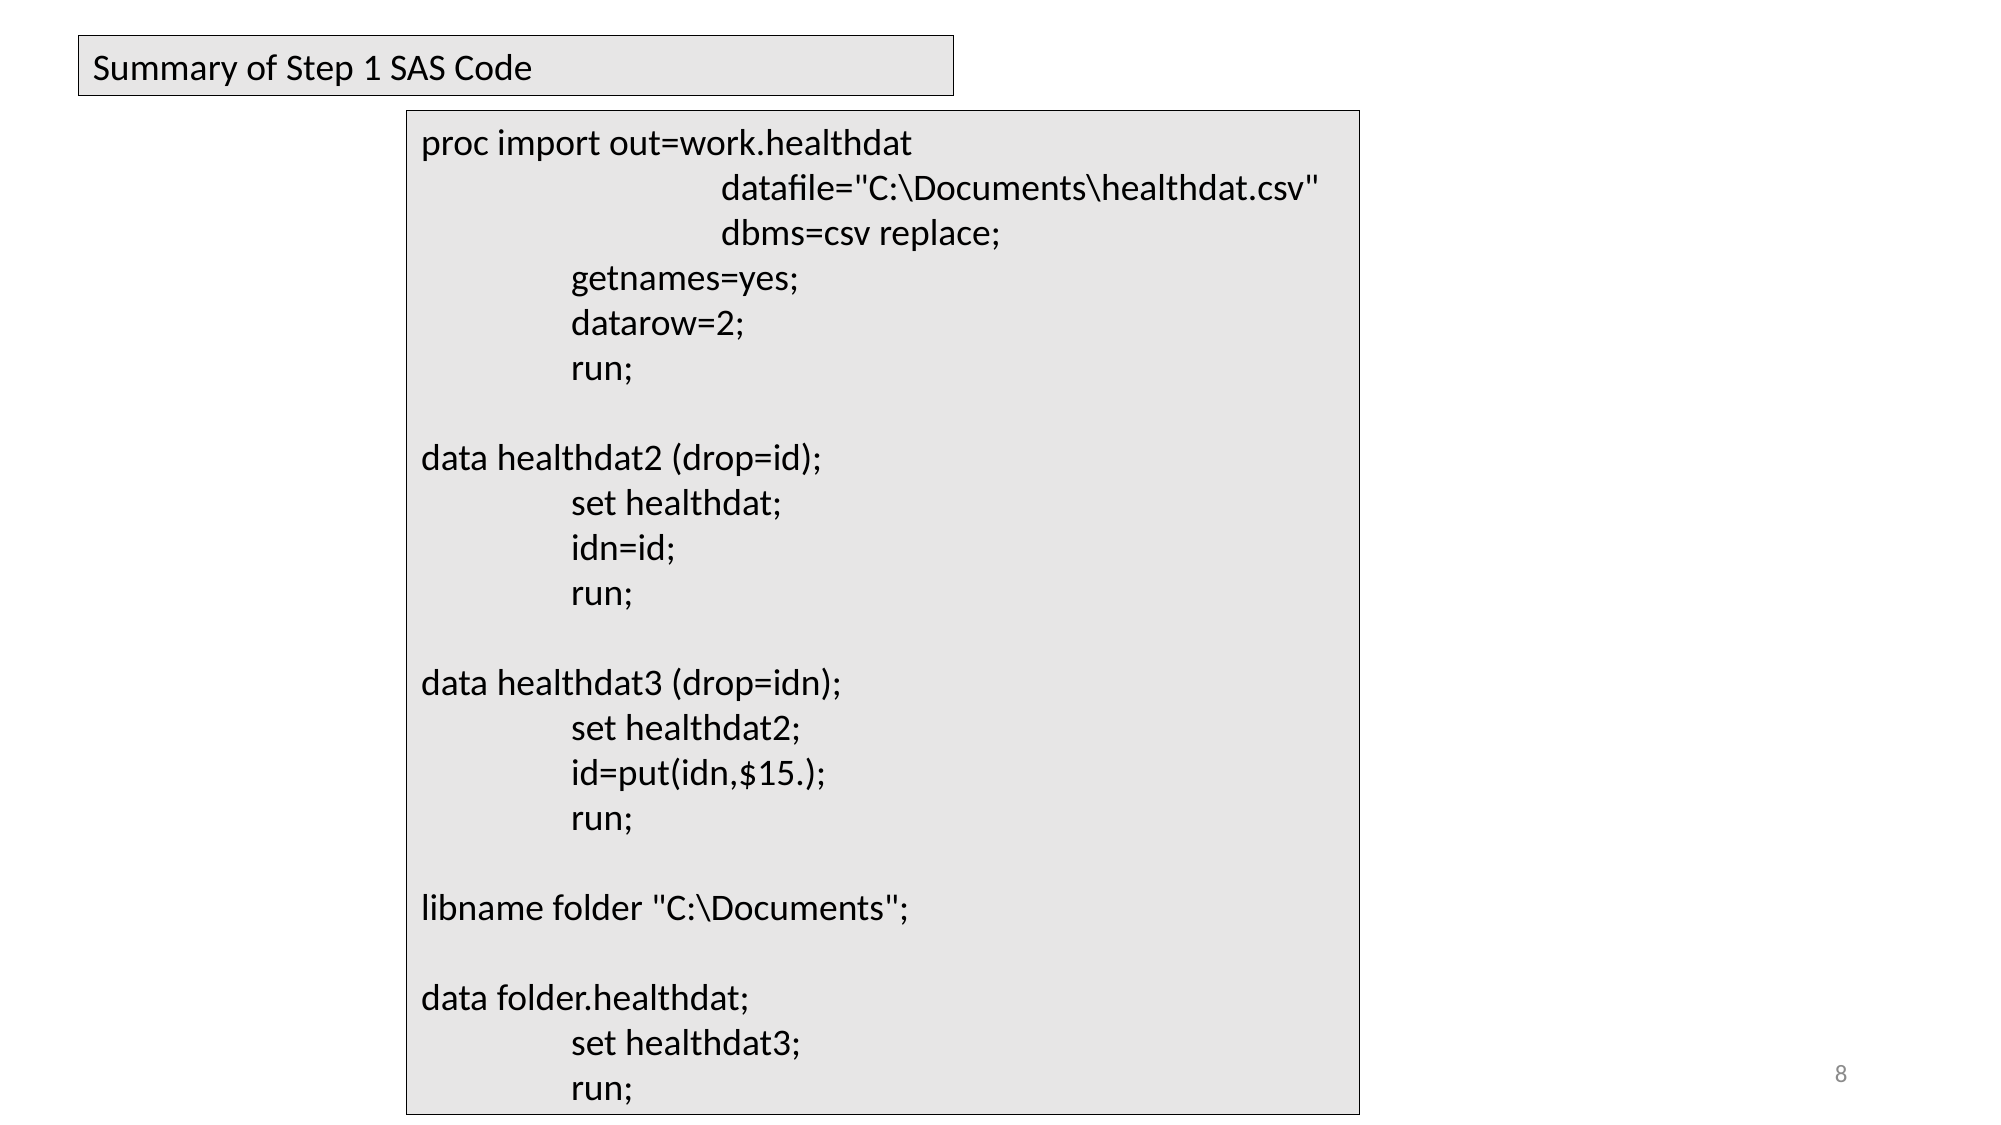

Summary of Step 1 SAS Code
proc import out=work.healthdat
		datafile="C:\Documents\healthdat.csv"
		dbms=csv replace;
	getnames=yes;
	datarow=2;
	run;

data healthdat2 (drop=id);
	set healthdat;
	idn=id;
	run;

data healthdat3 (drop=idn);
	set healthdat2;
	id=put(idn,$15.);
	run;

libname folder "C:\Documents";

data folder.healthdat;
	set healthdat3;
	run;
8